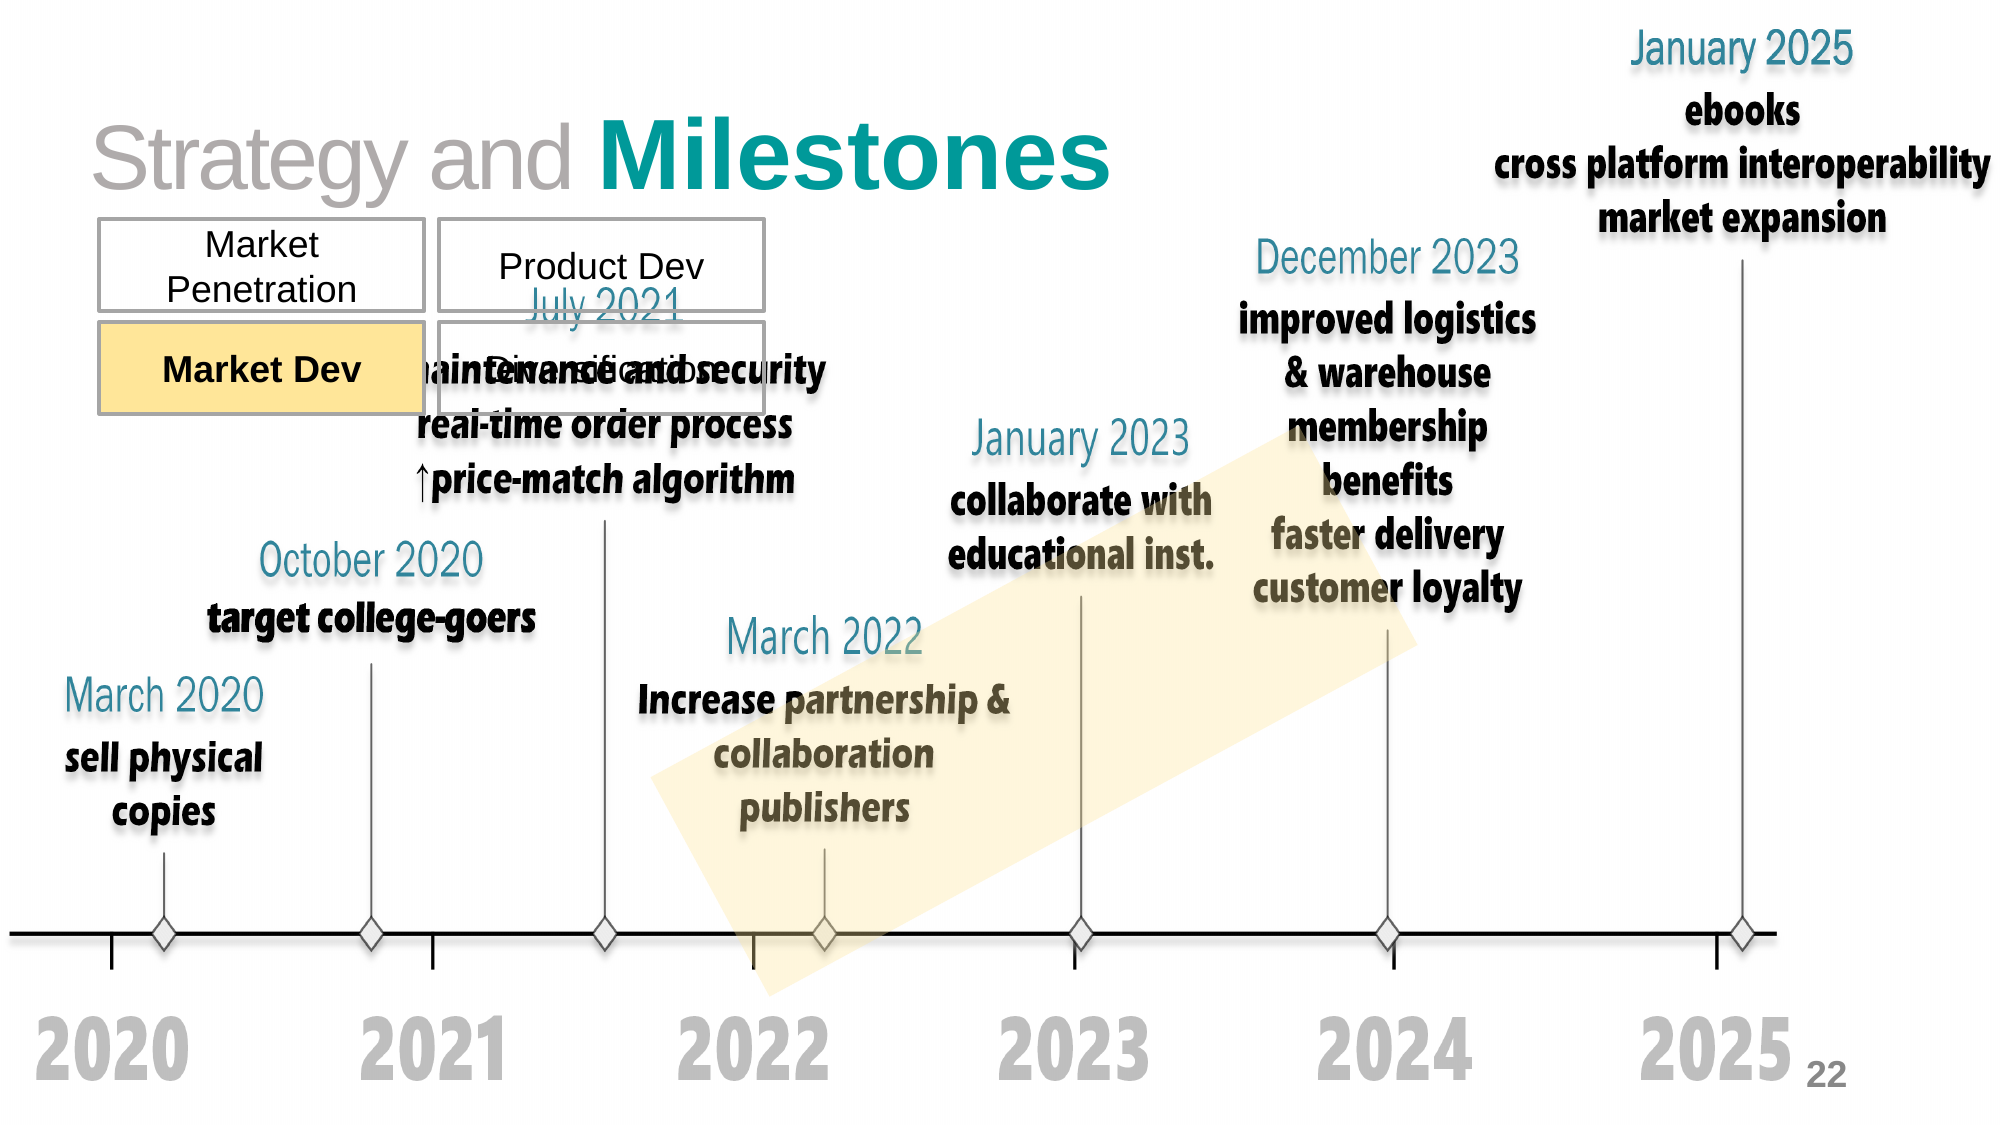

# Strategy and Milestones
Market Penetration
Product Dev
Market Dev
Diversification

22